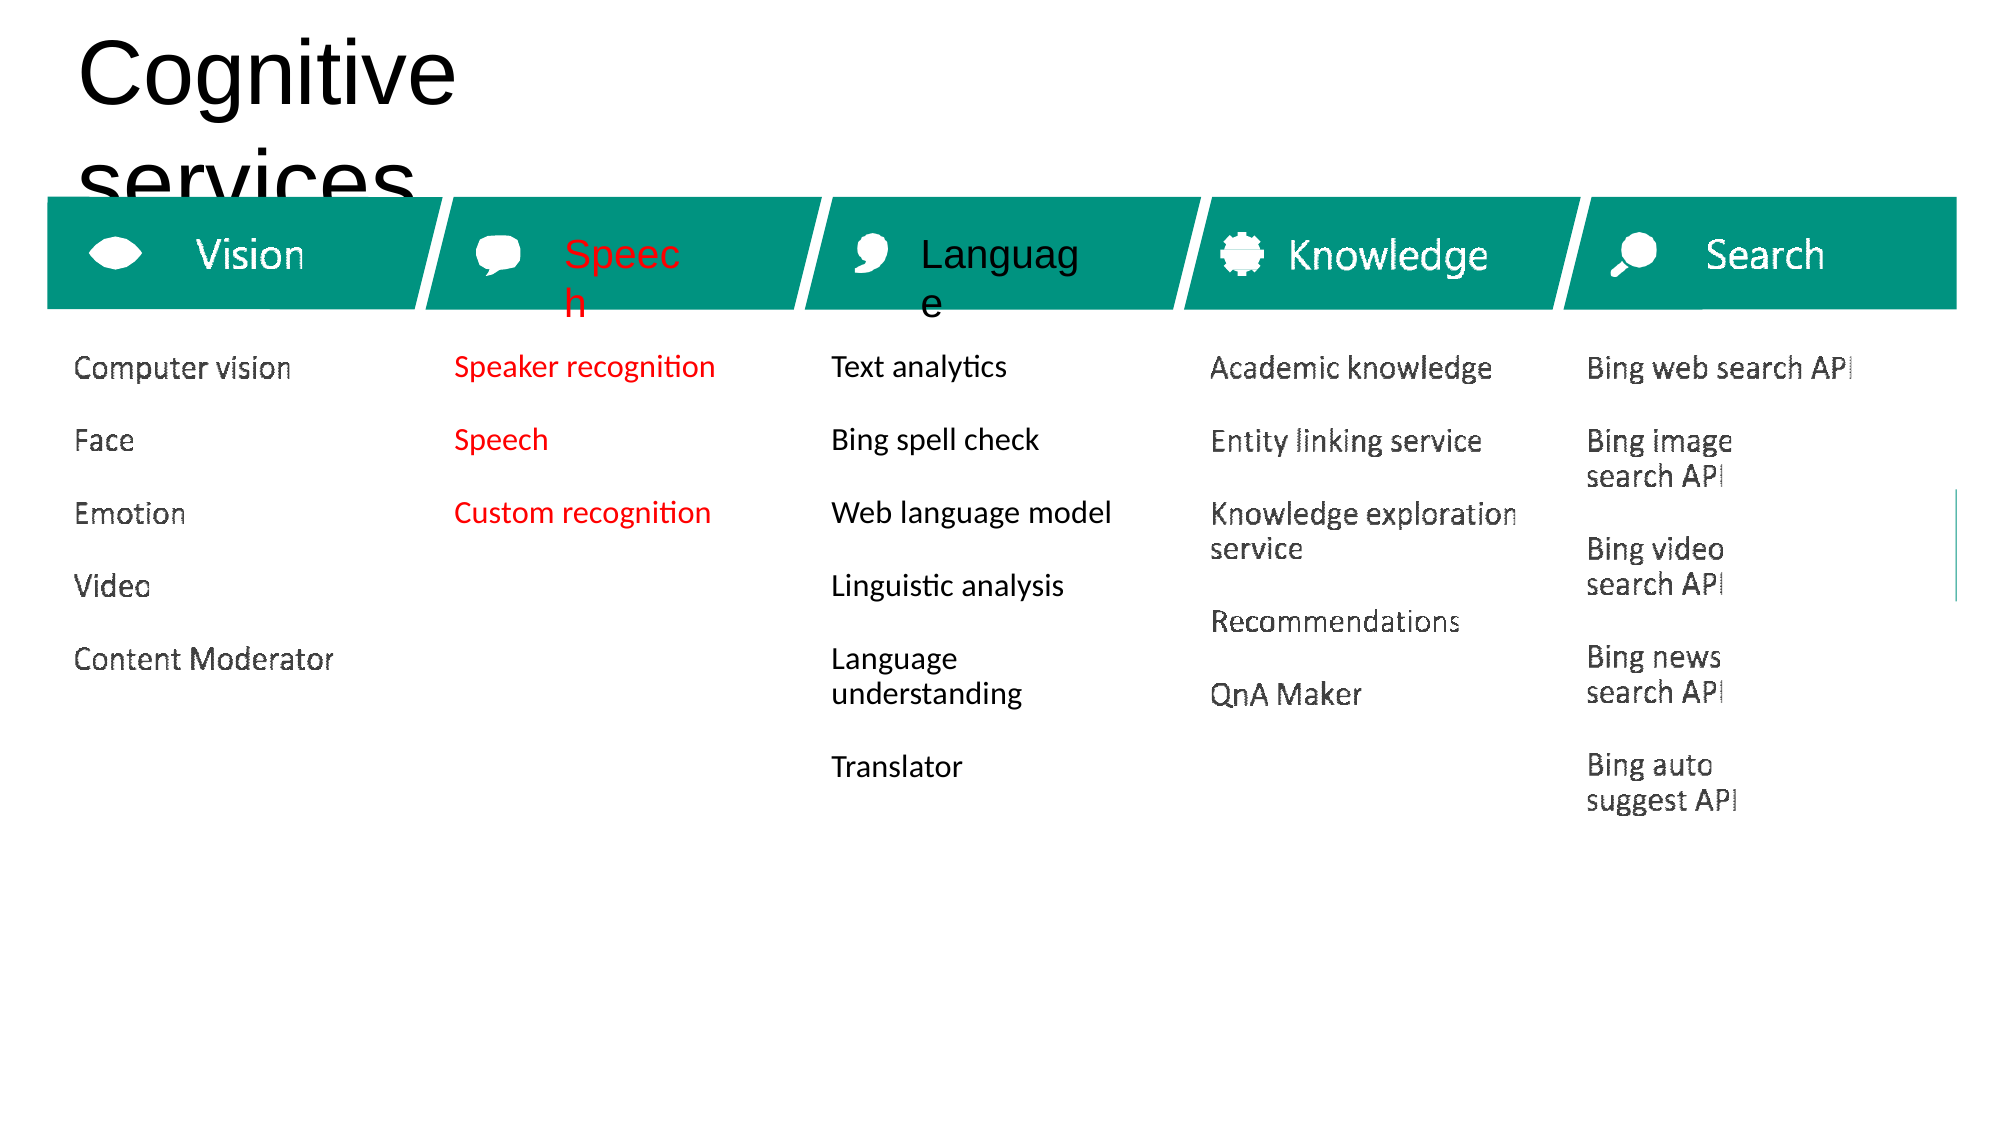

# Cognitive services

Speech
Language

Speaker recognition
Text analytics

Speech
Bing spell check

Custom recognition
Web language model

Linguistic analysis

Language  understanding

Translator